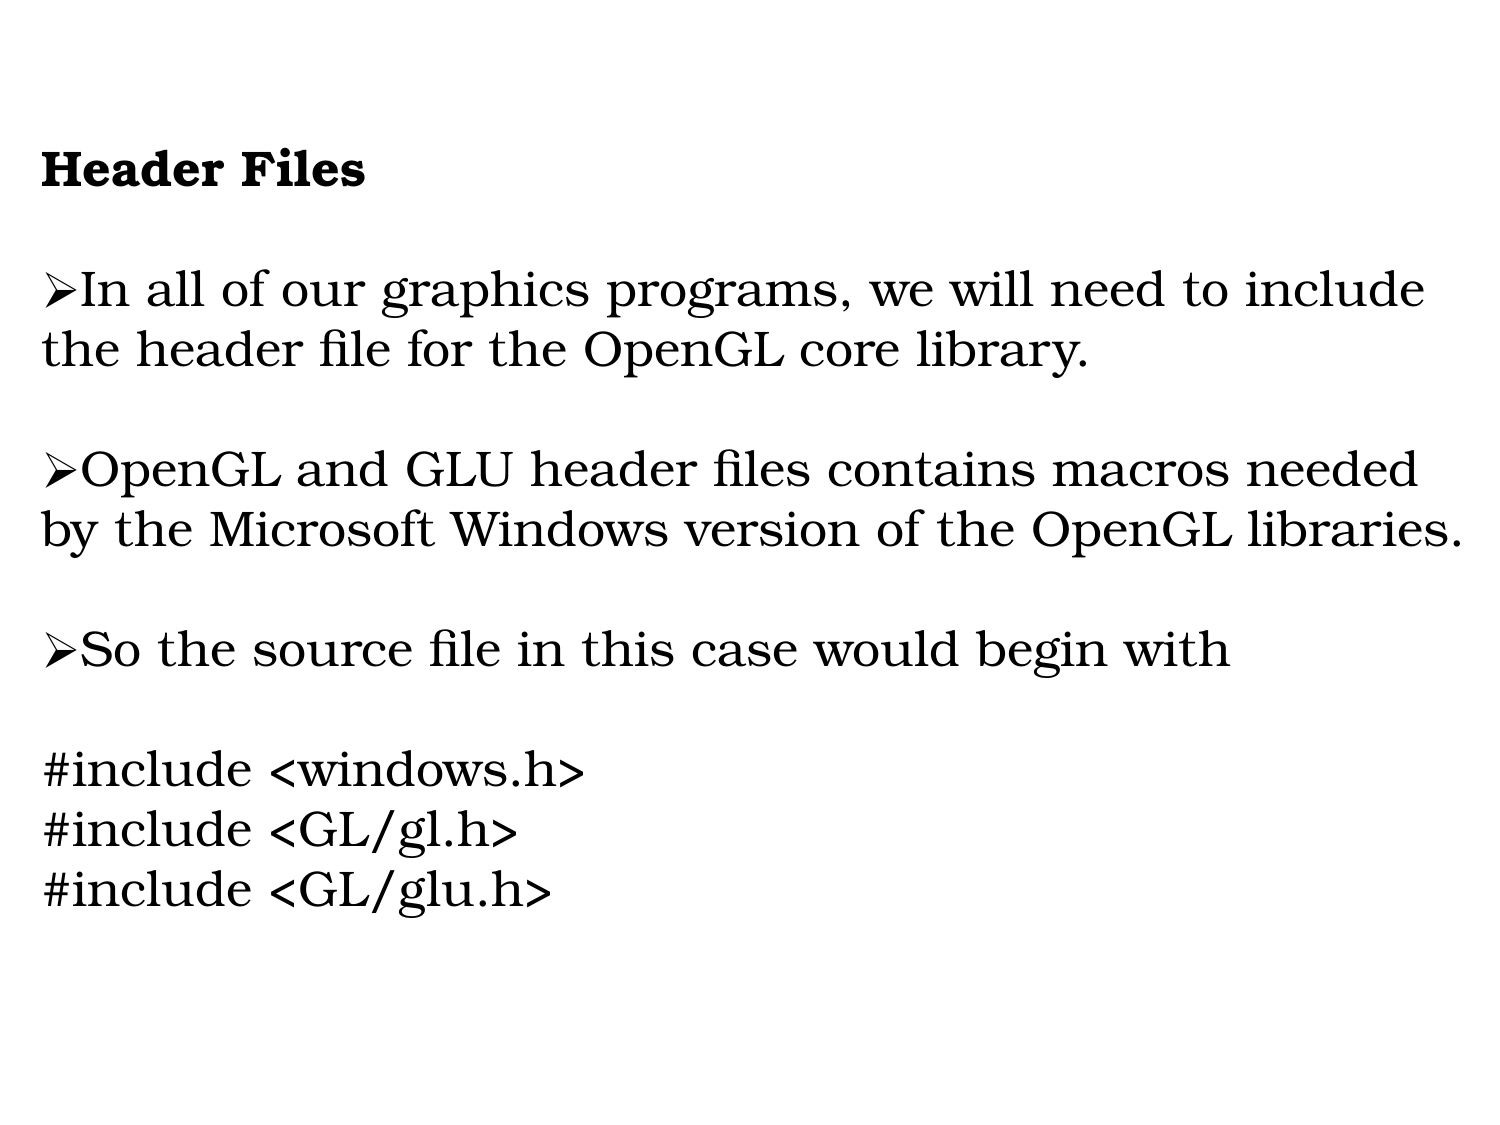

Header Files

In all of our graphics programs, we will need to include the header file for the OpenGL core library.

OpenGL and GLU header files contains macros needed by the Microsoft Windows version of the OpenGL libraries.

So the source file in this case would begin with

#include <windows.h>
#include <GL/gl.h>
#include <GL/glu.h>